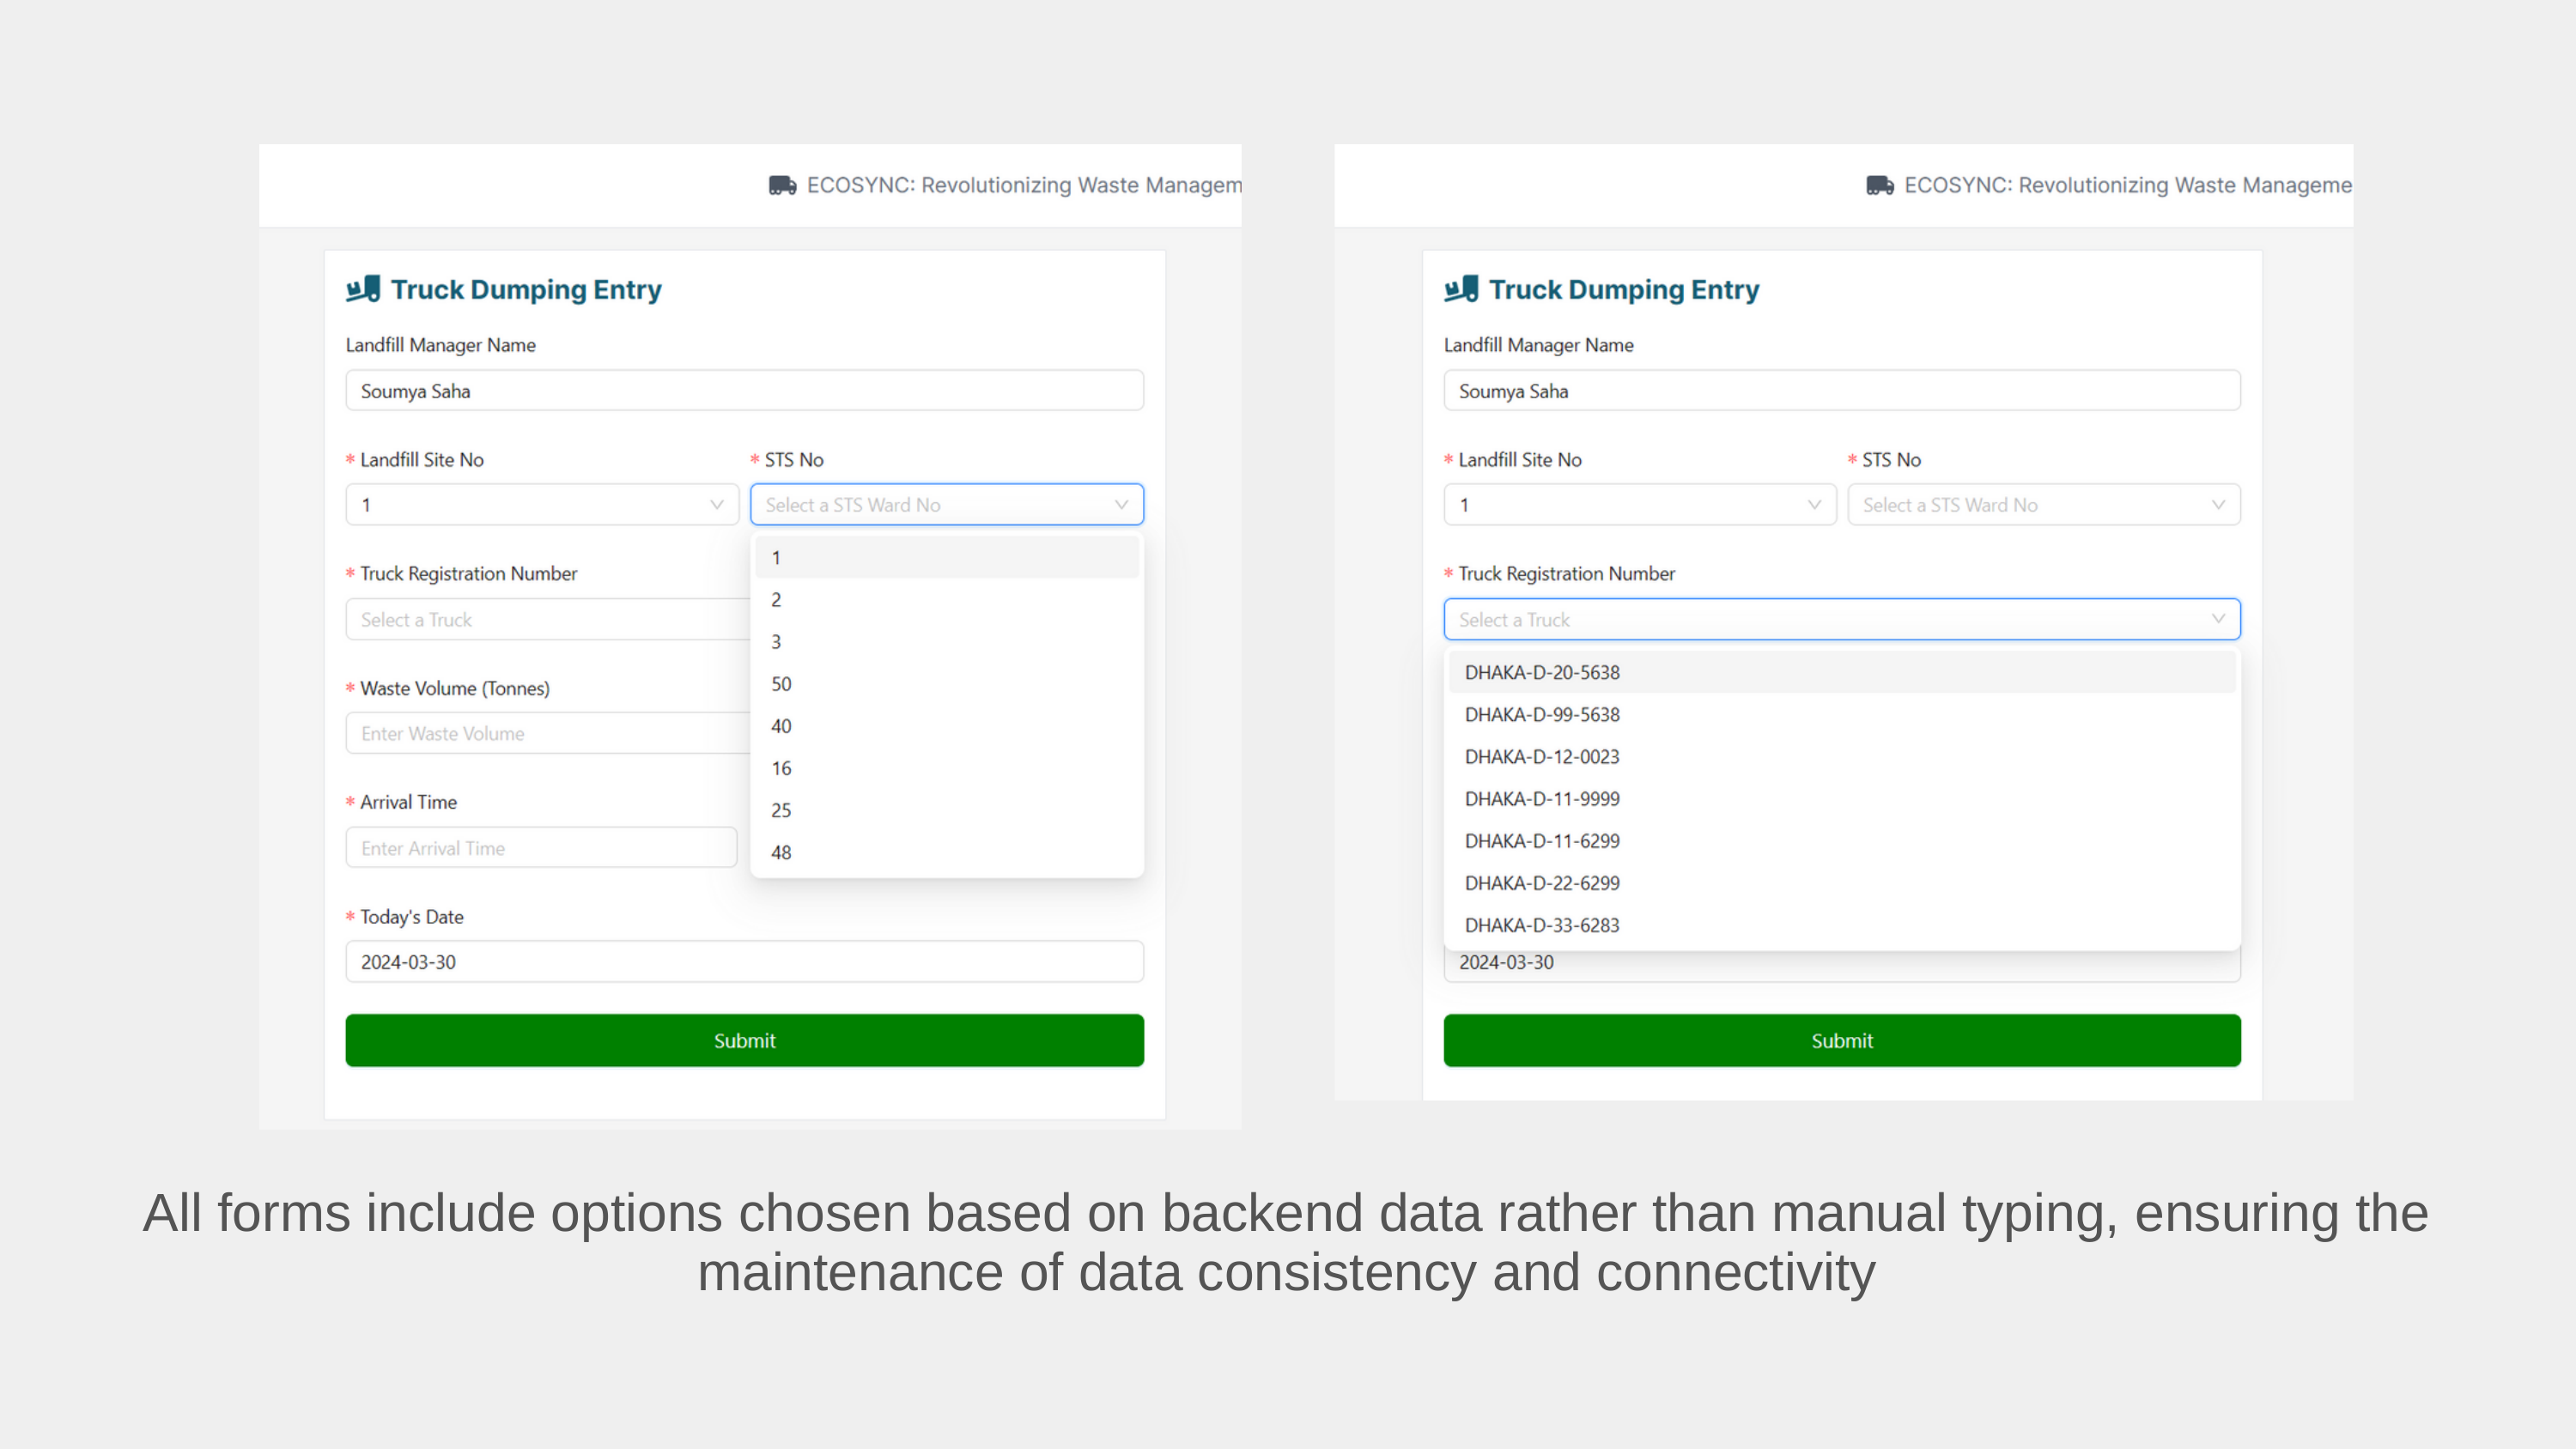

All forms include options chosen based on backend data rather than manual typing, ensuring the maintenance of data consistency and connectivity